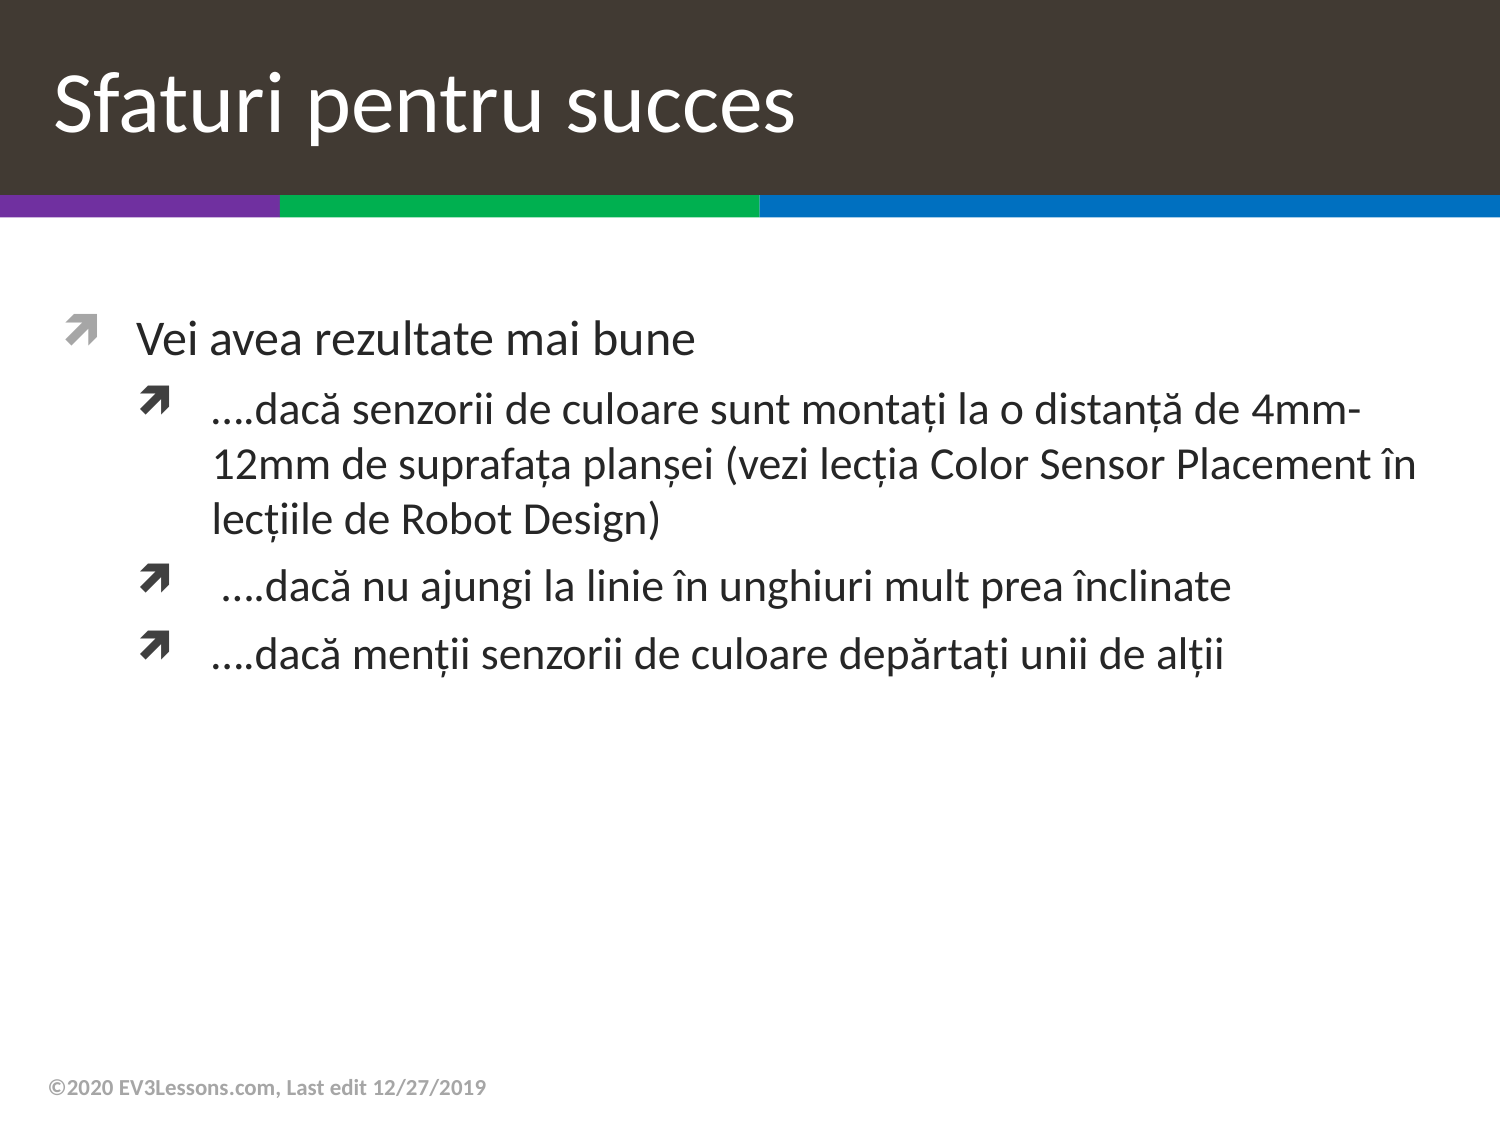

# Sfaturi pentru succes
Vei avea rezultate mai bune
….dacă senzorii de culoare sunt montați la o distanță de 4mm-12mm de suprafața planșei (vezi lecția Color Sensor Placement în lecțiile de Robot Design)
 ….dacă nu ajungi la linie în unghiuri mult prea înclinate
….dacă menții senzorii de culoare depărtați unii de alții

©2020 EV3Lessons.com, Last edit 12/27/2019